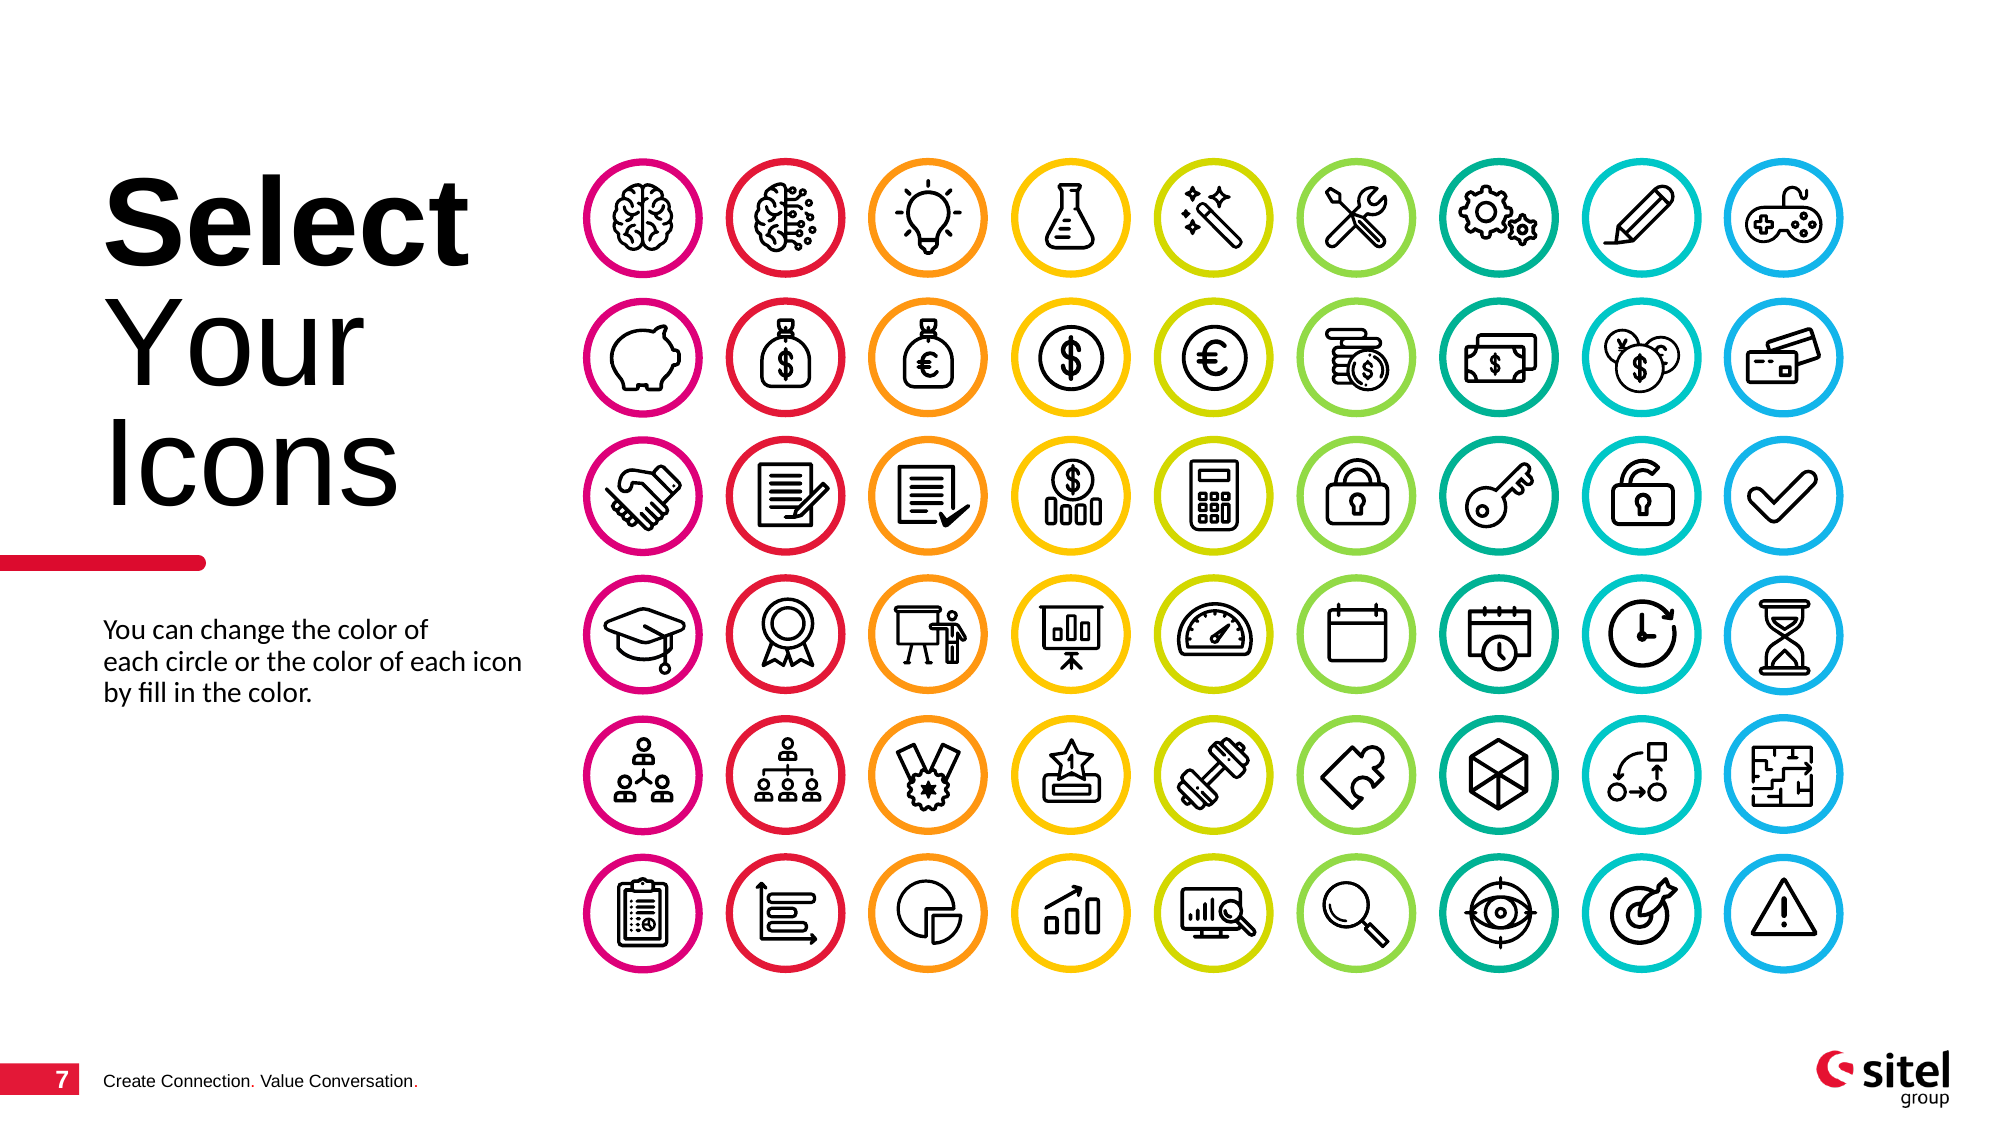

Select
Your
Icons

You can change the color of
each circle or the color of each icon by fill in the color.